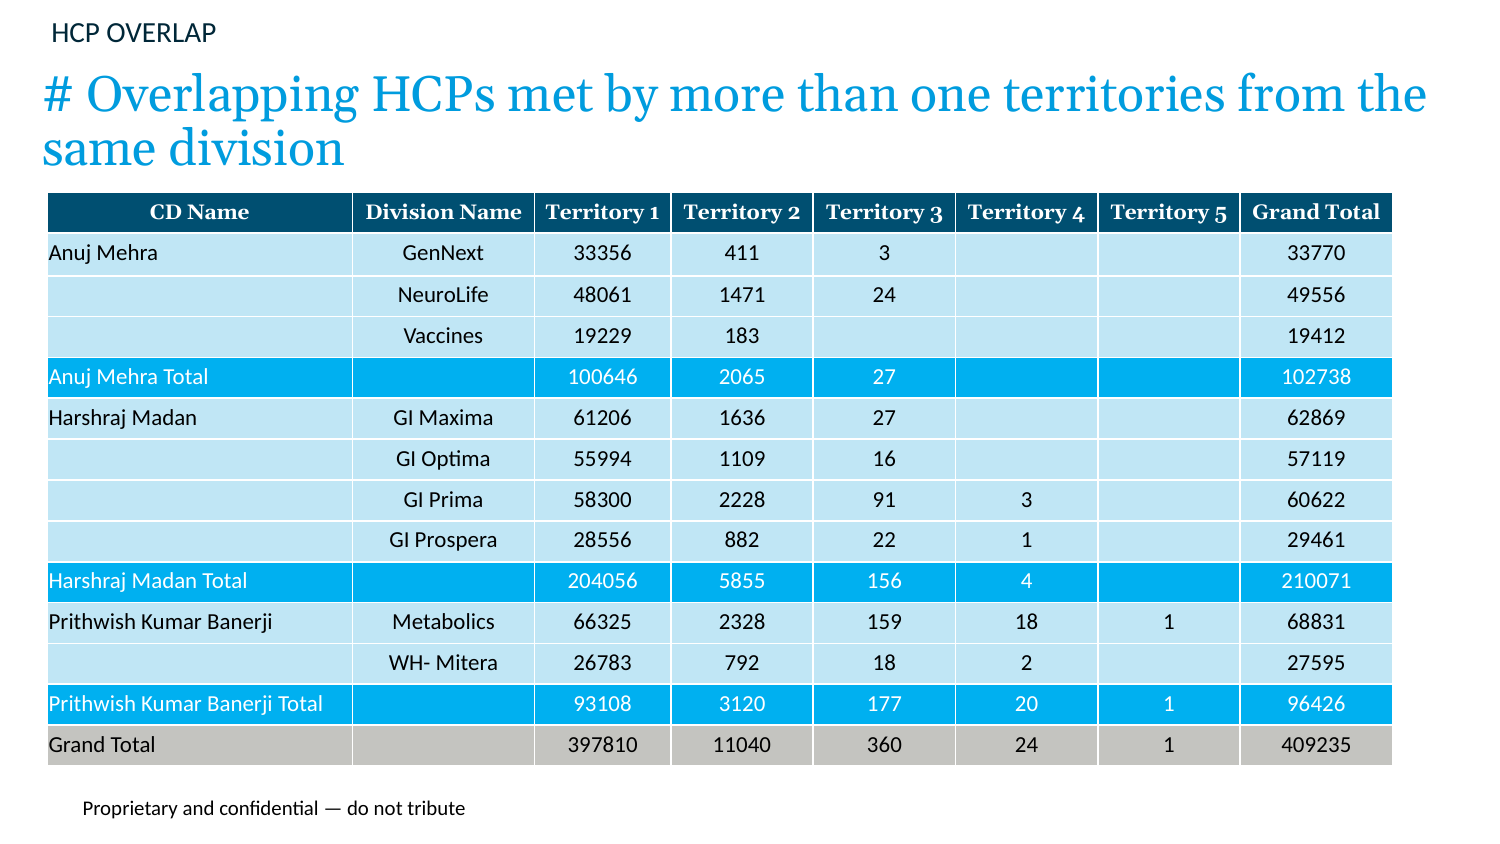

HCP OVERLAP
# Overlapping HCPs met by more than one territories from the same division
| CD Name | Division Name | Territory 1 | Territory 2 | Territory 3 | Territory 4 | Territory 5 | Grand Total |
| --- | --- | --- | --- | --- | --- | --- | --- |
| Anuj Mehra | GenNext | 33356 | 411 | 3 |  |  | 33770 |
|  | NeuroLife | 48061 | 1471 | 24 |  |  | 49556 |
|  | Vaccines | 19229 | 183 |  |  |  | 19412 |
| Anuj Mehra Total |  | 100646 | 2065 | 27 |  |  | 102738 |
| Harshraj Madan | GI Maxima | 61206 | 1636 | 27 |  |  | 62869 |
|  | GI Optima | 55994 | 1109 | 16 |  |  | 57119 |
|  | GI Prima | 58300 | 2228 | 91 | 3 |  | 60622 |
|  | GI Prospera | 28556 | 882 | 22 | 1 |  | 29461 |
| Harshraj Madan Total |  | 204056 | 5855 | 156 | 4 |  | 210071 |
| Prithwish Kumar Banerji | Metabolics | 66325 | 2328 | 159 | 18 | 1 | 68831 |
|  | WH- Mitera | 26783 | 792 | 18 | 2 |  | 27595 |
| Prithwish Kumar Banerji Total |  | 93108 | 3120 | 177 | 20 | 1 | 96426 |
| Grand Total |  | 397810 | 11040 | 360 | 24 | 1 | 409235 |